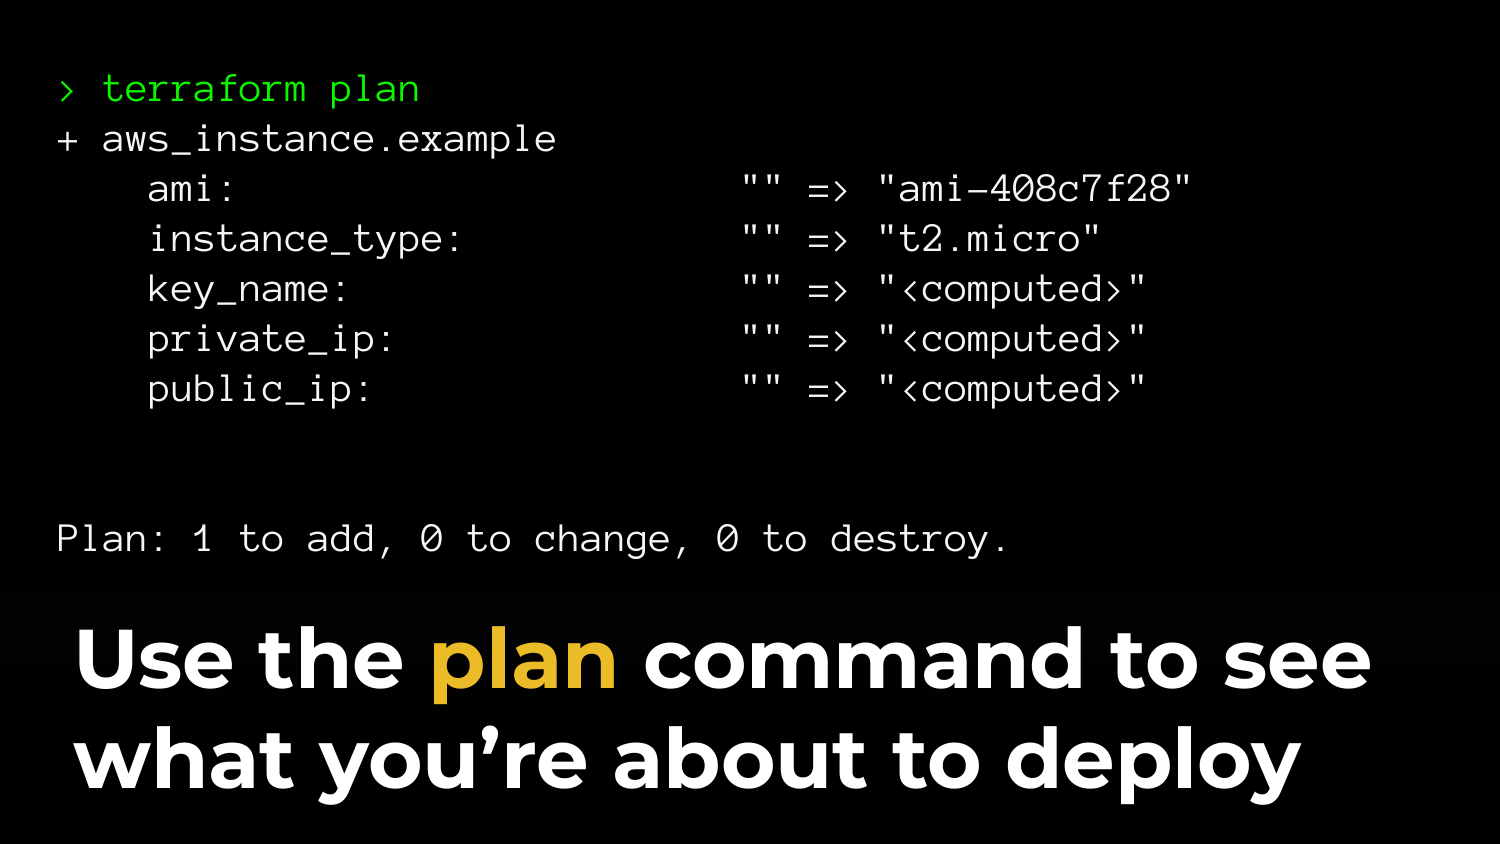

> terraform plan
+ aws_instance.example
    ami:                      "" => "ami-408c7f28"
    instance_type:            "" => "t2.micro"
    key_name:                 "" => "<computed>"
    private_ip:               "" => "<computed>"
    public_ip:                "" => "<computed>"

Plan: 1 to add, 0 to change, 0 to destroy.
Use the plan command to see what you’re about to deploy